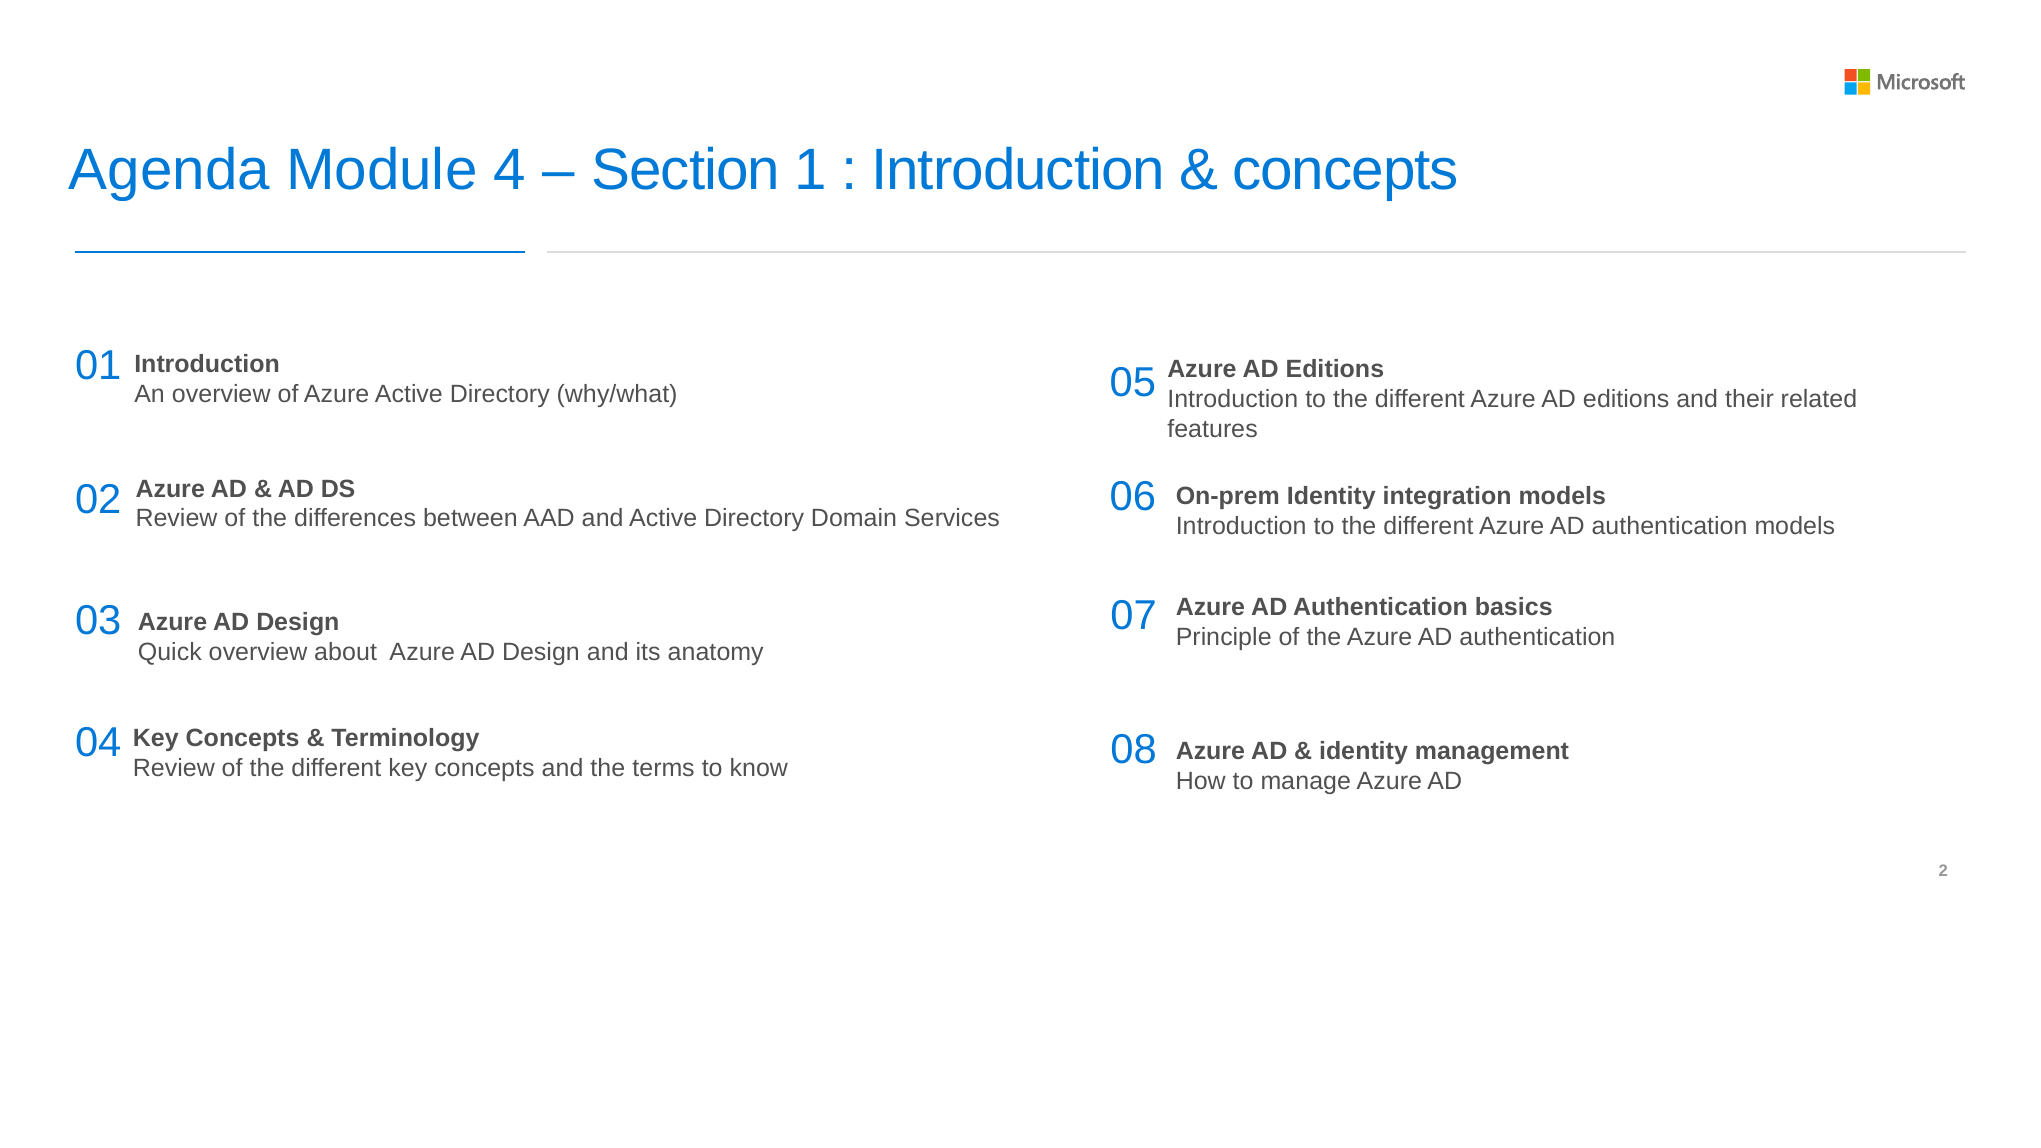

Agenda Module 4 – Section 1 : Introduction & concepts
01
Introduction
An overview of Azure Active Directory (why/what)
Azure AD Editions
Introduction to the different Azure AD editions and their related features
05
06
02
On-prem Identity integration models
Introduction to the different Azure AD authentication models
Azure AD & AD DS
Review of the differences between AAD and Active Directory Domain Services
07
Azure AD Authentication basics
Principle of the Azure AD authentication
03
Azure AD Design
Quick overview about  Azure AD Design and its anatomy
04
Key Concepts & Terminology
Review of the different key concepts and the terms to know
08
Azure AD & identity management
How to manage Azure AD
2